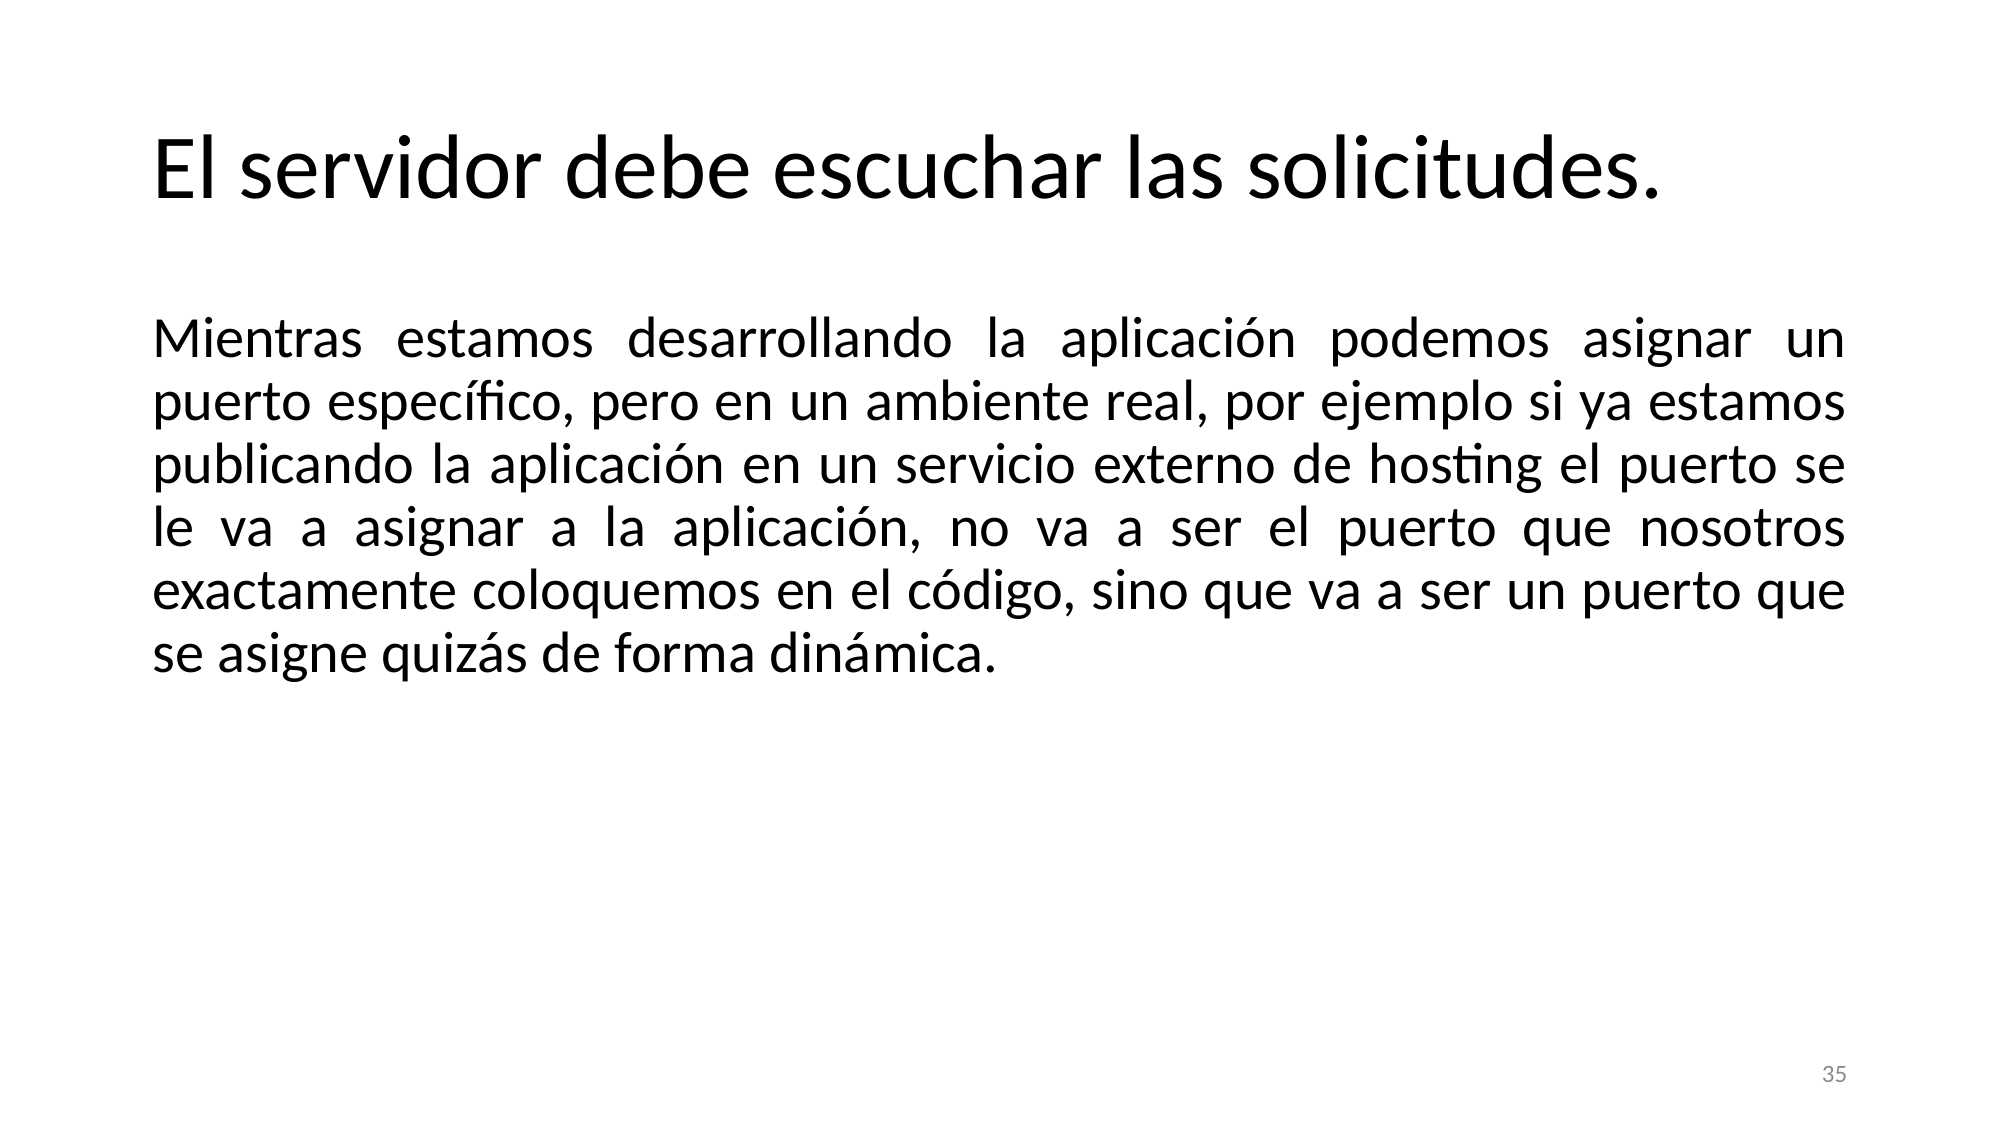

# El servidor debe escuchar las solicitudes.
Mientras estamos desarrollando la aplicación podemos asignar un puerto específico, pero en un ambiente real, por ejemplo si ya estamos publicando la aplicación en un servicio externo de hosting el puerto se le va a asignar a la aplicación, no va a ser el puerto que nosotros exactamente coloquemos en el código, sino que va a ser un puerto que se asigne quizás de forma dinámica.

35